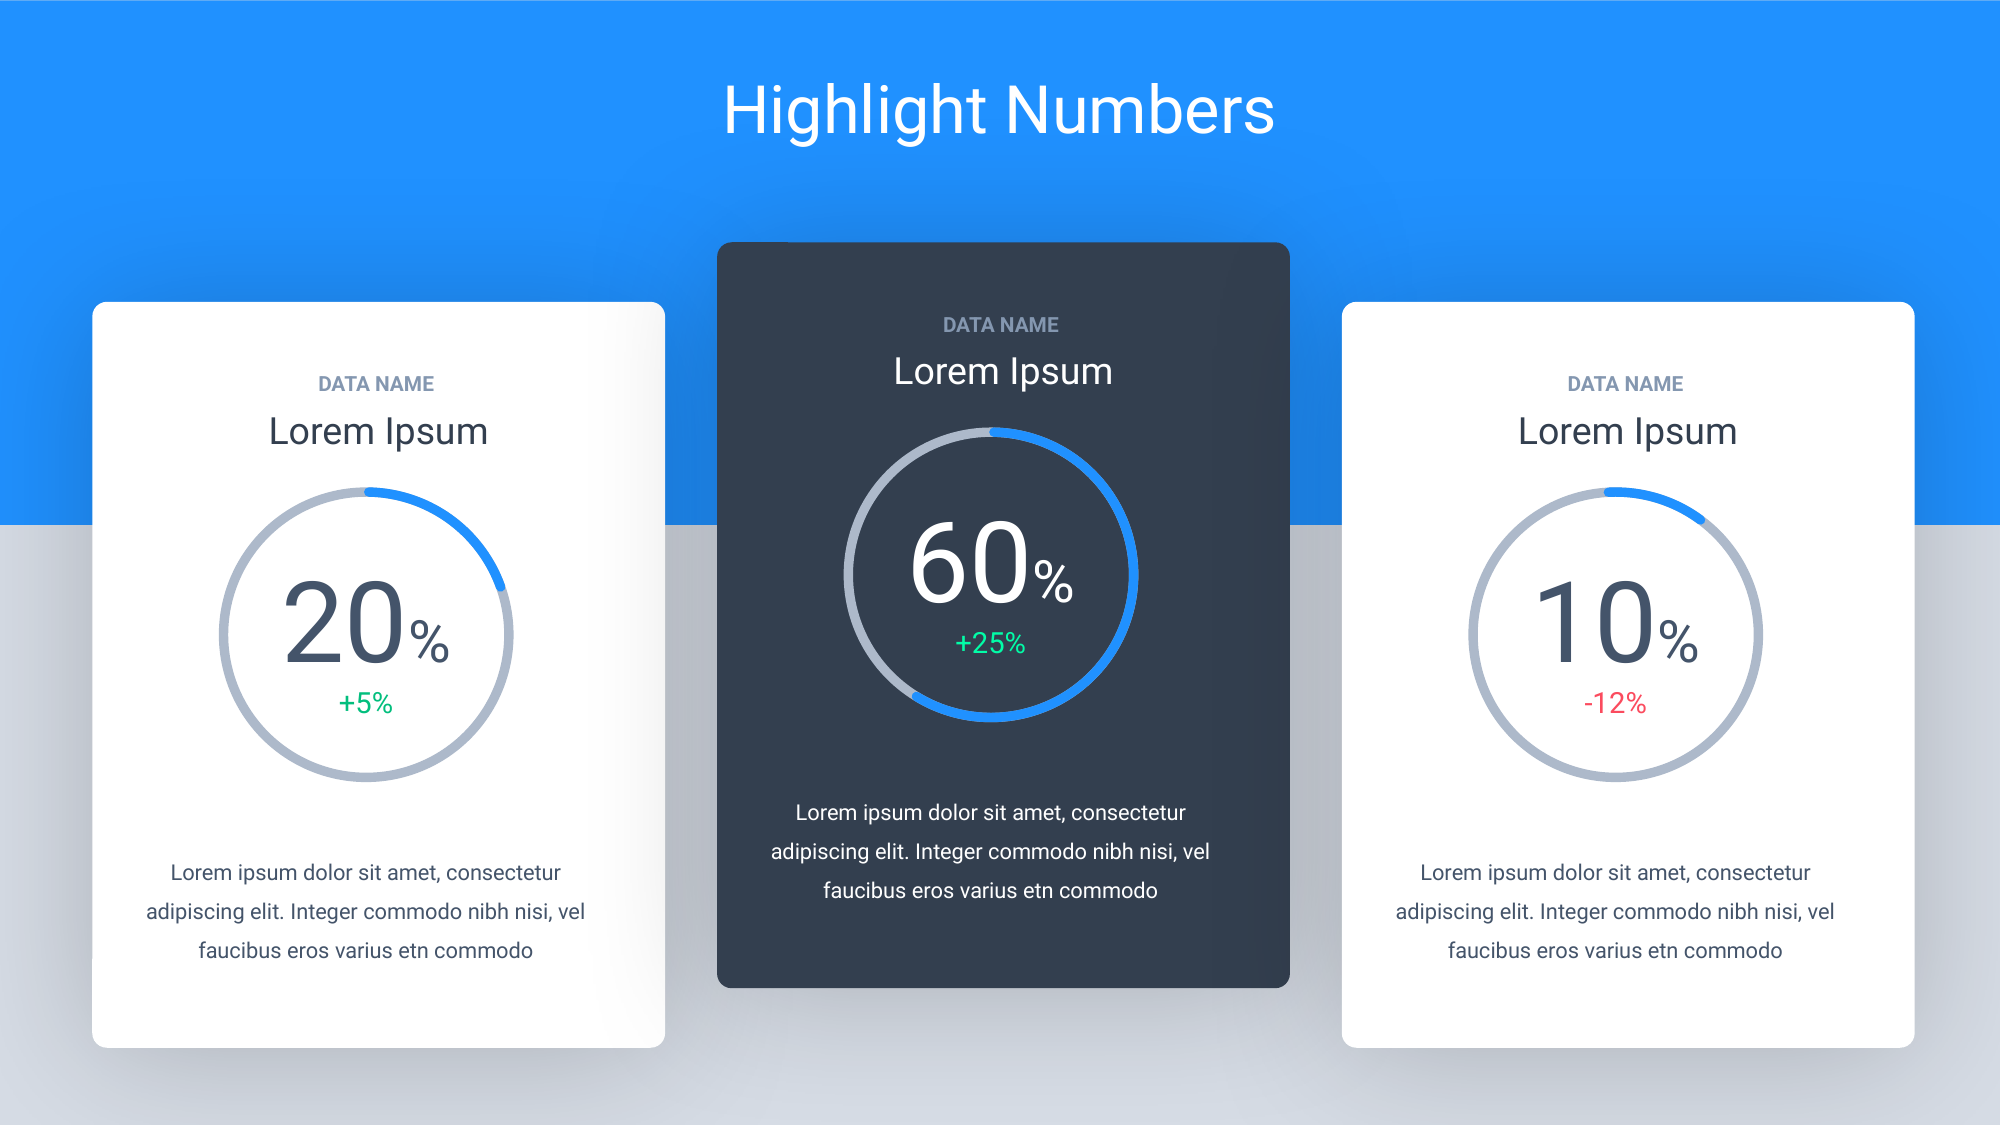

Highlight Numbers

DATA NAME

Lorem Ipsum
DATA NAME
DATA NAME
Lorem Ipsum
Lorem Ipsum
60%
+25%

20%
+5%

10%
-12%

Lorem ipsum dolor sit amet, consectetur adipiscing elit. Integer commodo nibh nisi, vel faucibus eros varius etn commodo
Lorem ipsum dolor sit amet, consectetur adipiscing elit. Integer commodo nibh nisi, vel faucibus eros varius etn commodo
Lorem ipsum dolor sit amet, consectetur adipiscing elit. Integer commodo nibh nisi, vel faucibus eros varius etn commodo